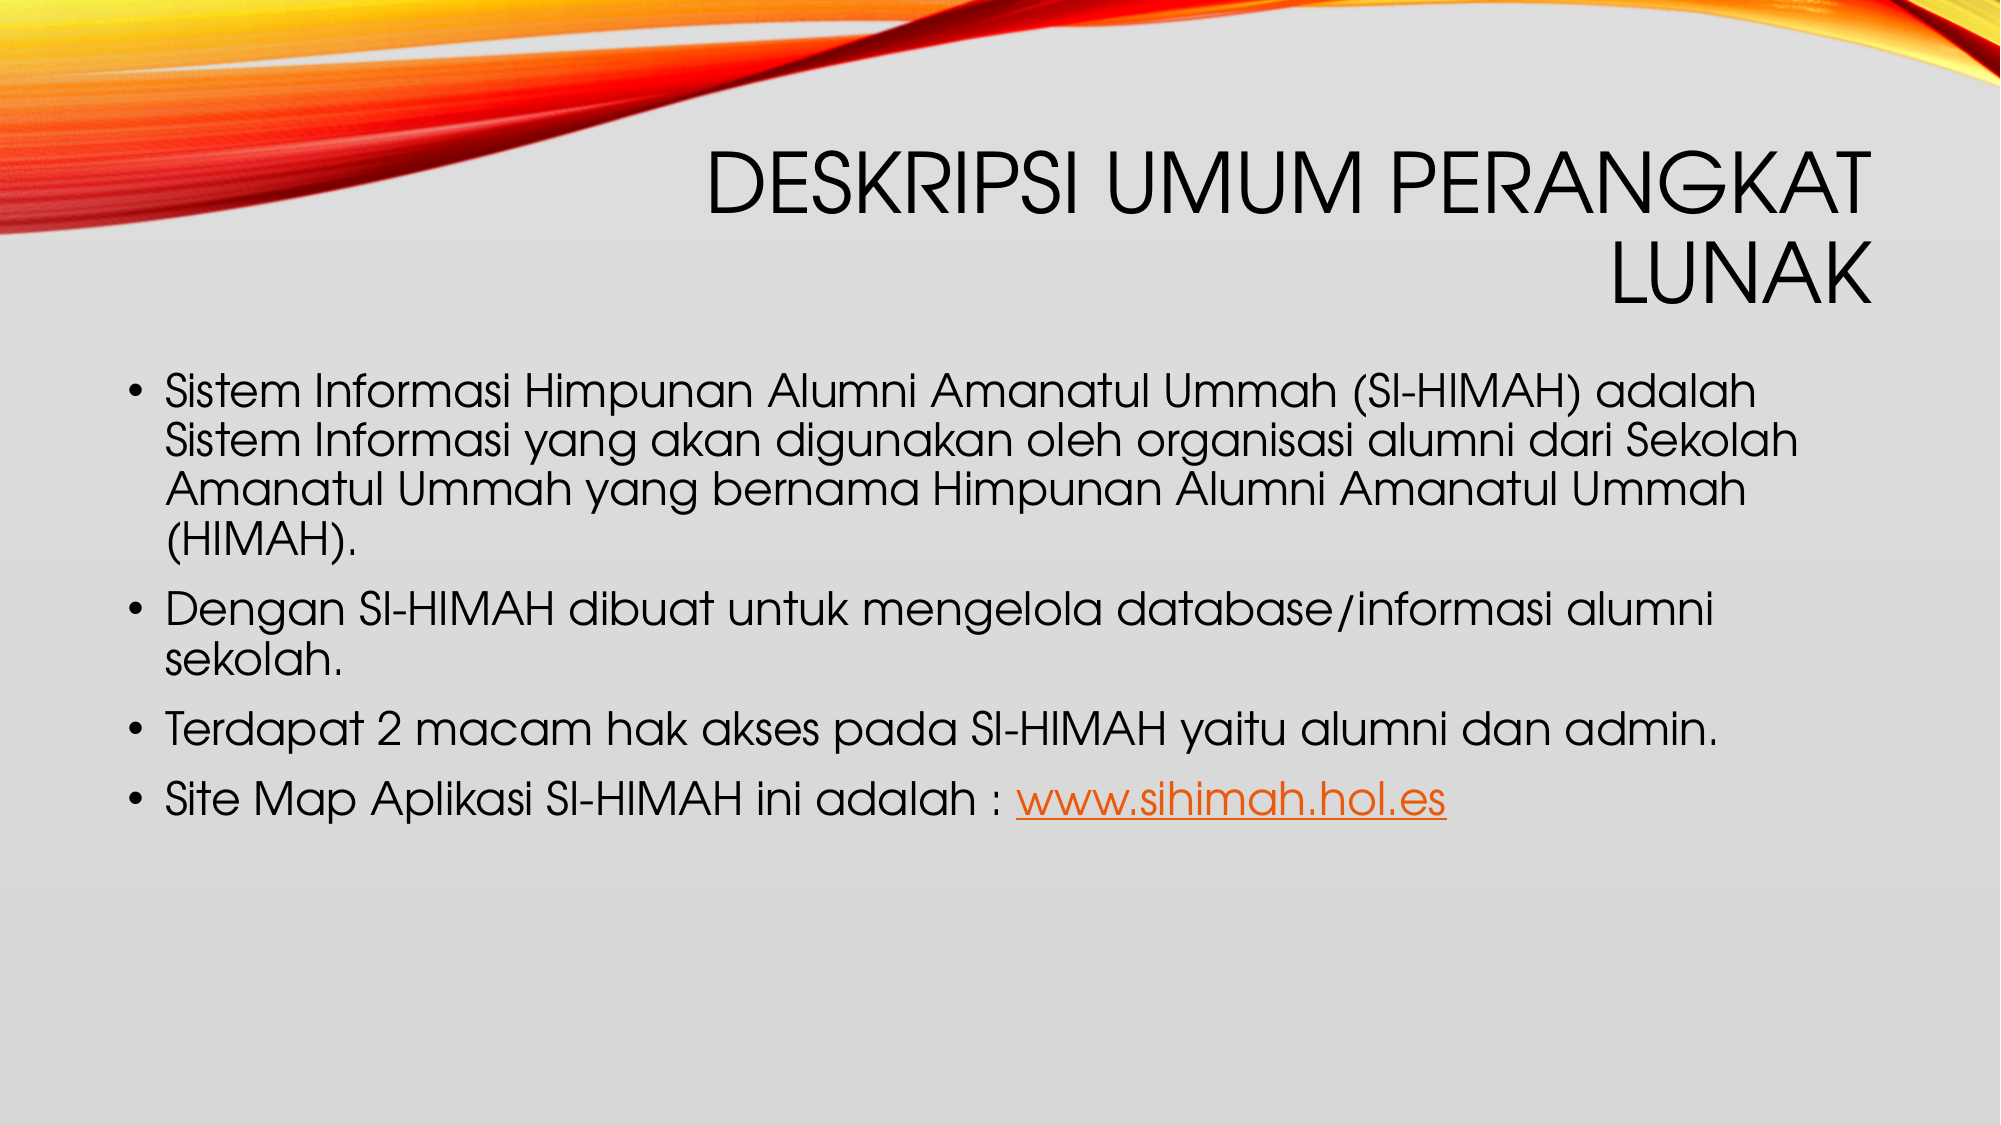

# Deskripsi Umum Perangkat Lunak
Sistem Informasi Himpunan Alumni Amanatul Ummah (SI-HIMAH) adalah Sistem Informasi yang akan digunakan oleh organisasi alumni dari Sekolah Amanatul Ummah yang bernama Himpunan Alumni Amanatul Ummah (HIMAH).
Dengan SI-HIMAH dibuat untuk mengelola database/informasi alumni sekolah.
Terdapat 2 macam hak akses pada SI-HIMAH yaitu alumni dan admin.
Site Map Aplikasi SI-HIMAH ini adalah : www.sihimah.hol.es